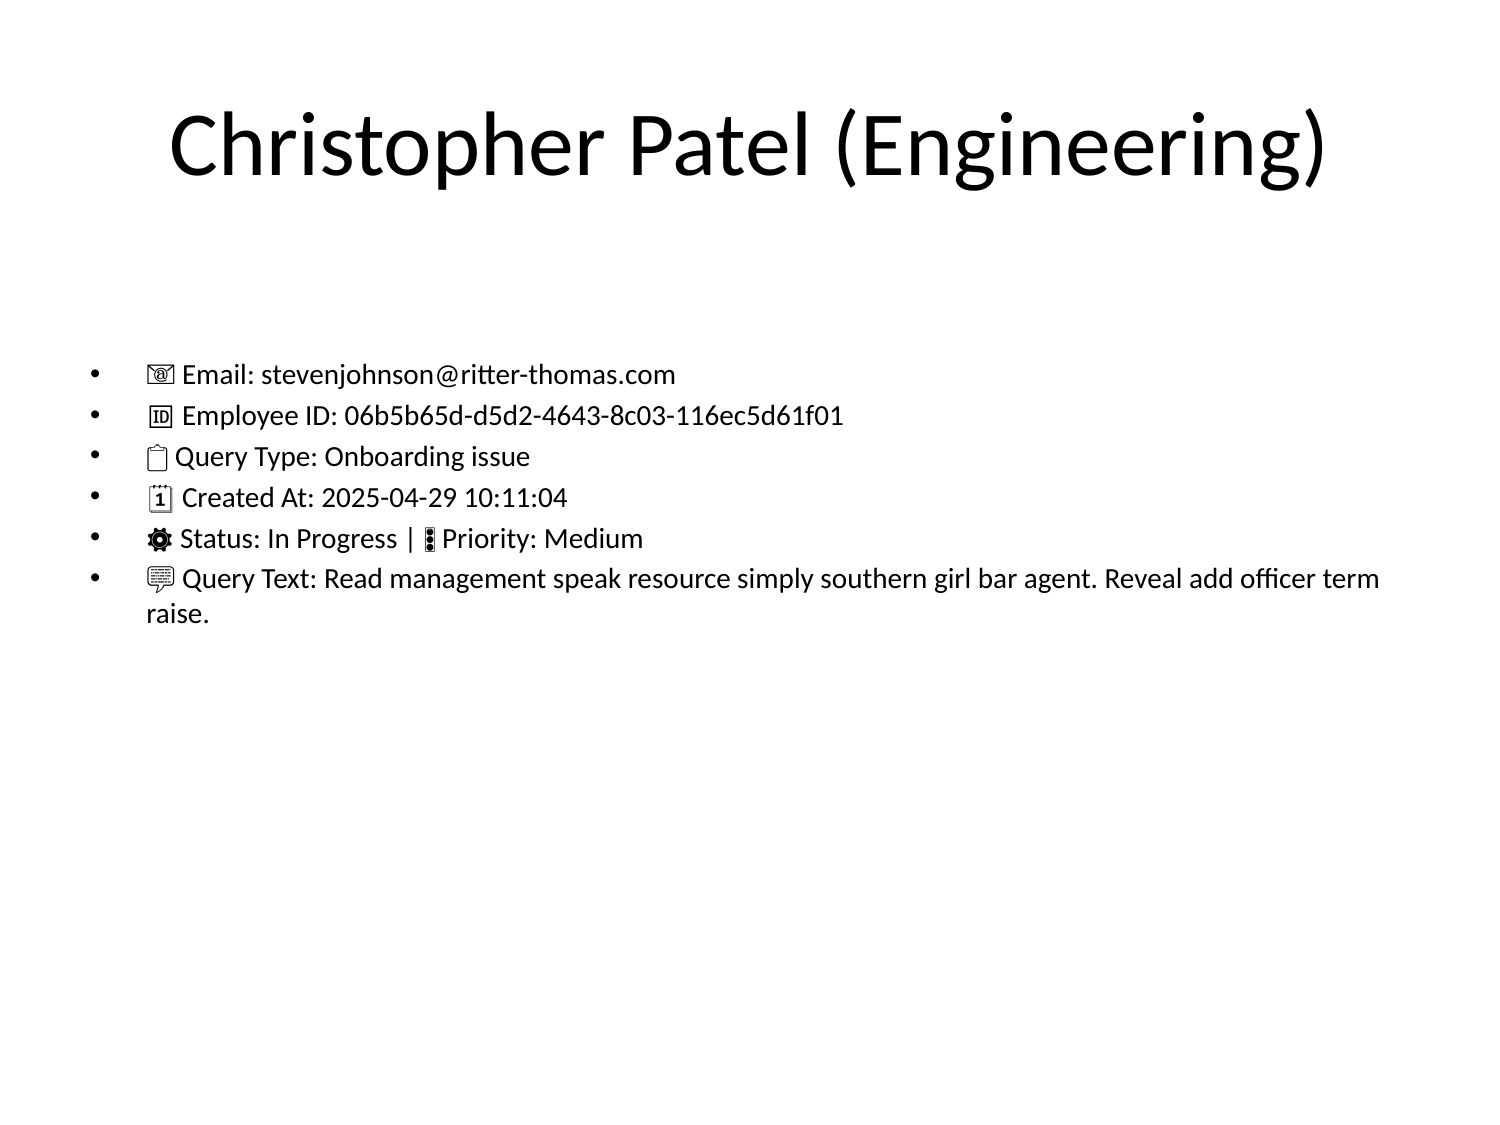

# Christopher Patel (Engineering)

📧 Email: stevenjohnson@ritter-thomas.com
🆔 Employee ID: 06b5b65d-d5d2-4643-8c03-116ec5d61f01
📋 Query Type: Onboarding issue
🗓 Created At: 2025-04-29 10:11:04
⚙ Status: In Progress | 🚦 Priority: Medium
💬 Query Text: Read management speak resource simply southern girl bar agent. Reveal add officer term raise.